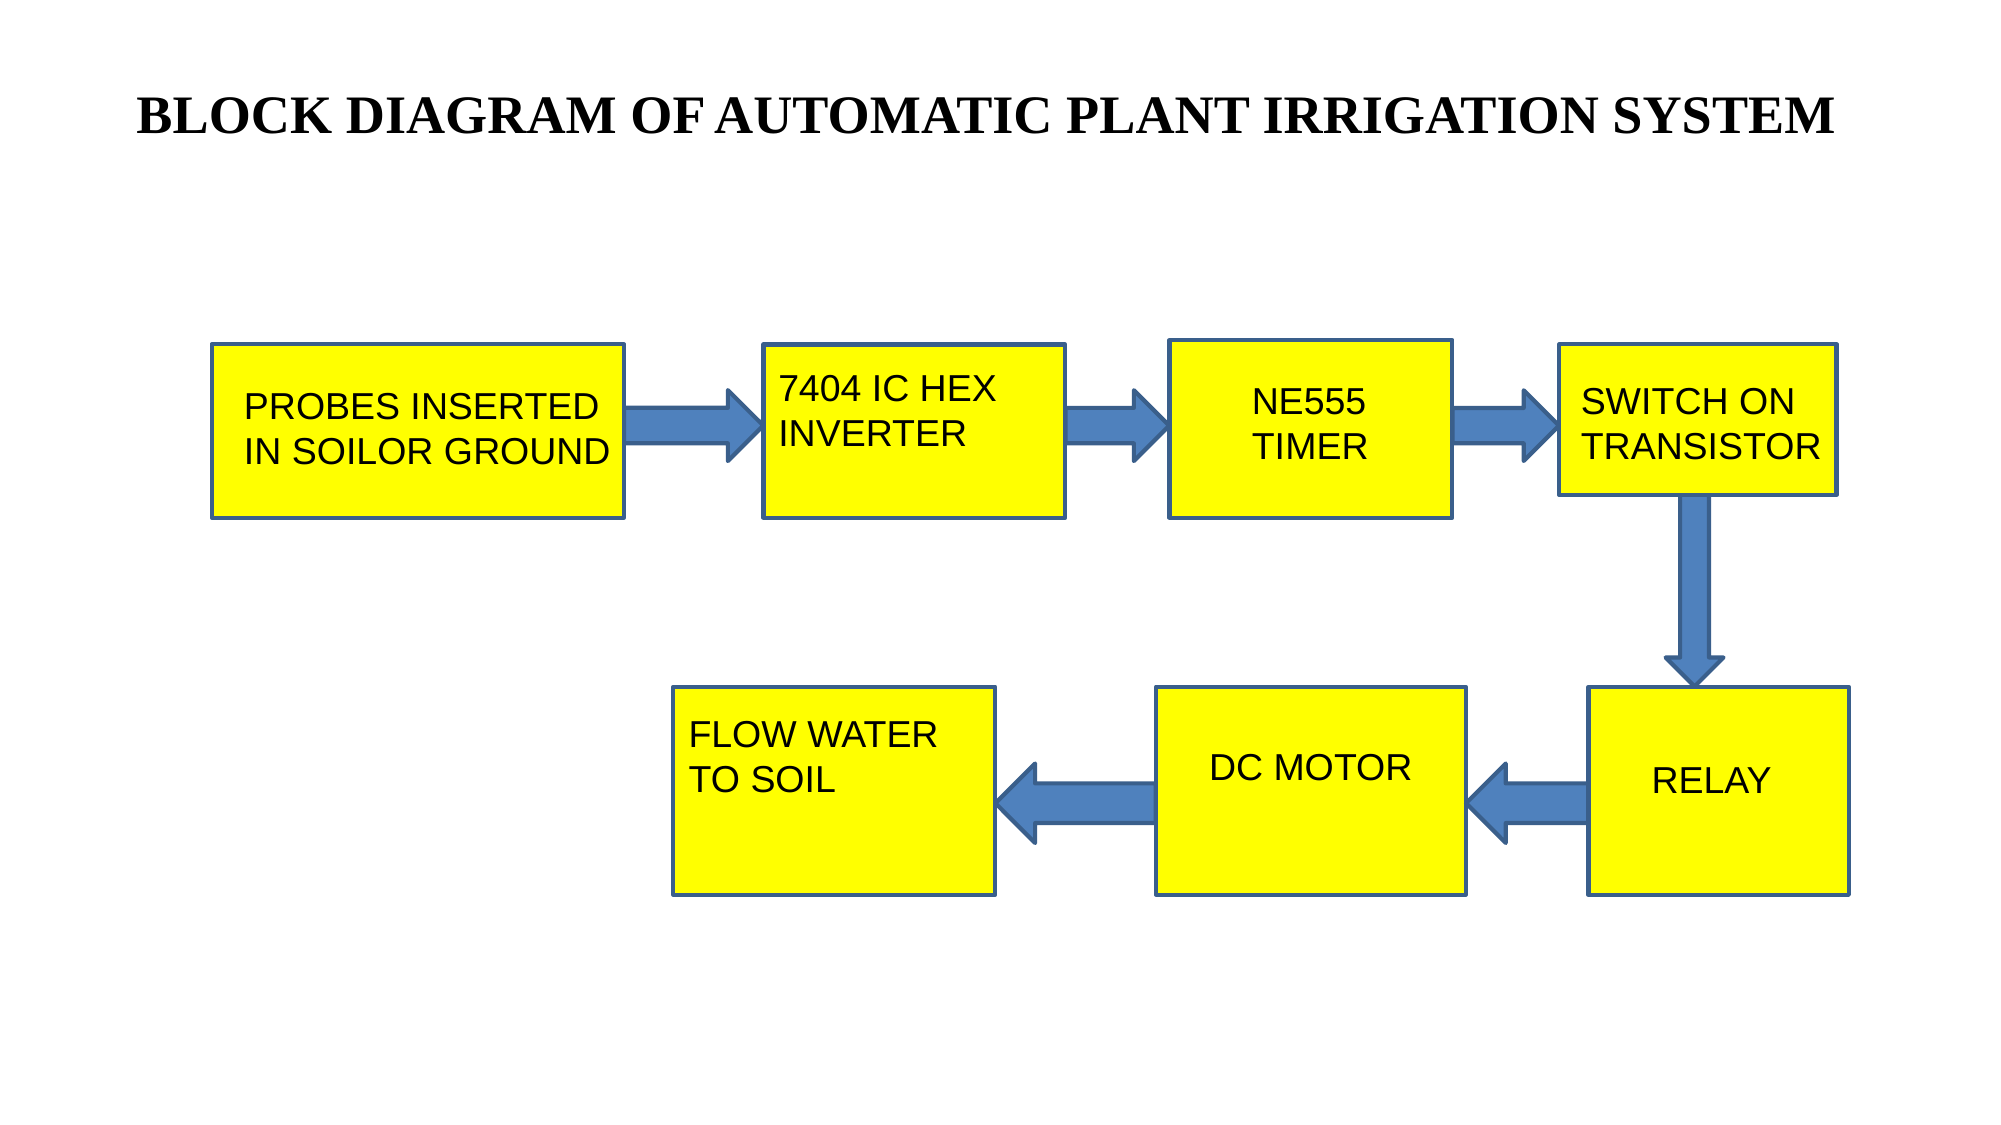

BLOCK DIAGRAM OF AUTOMATIC PLANT IRRIGATION SYSTEM

7404 IC HEX
INVERTER
NE555
TIMER
SWITCH ON
TRANSISTOR
PROBES INSERTED
IN SOILOR GROUND

FLOW WATER
TO SOIL
DC MOTOR
RELAY